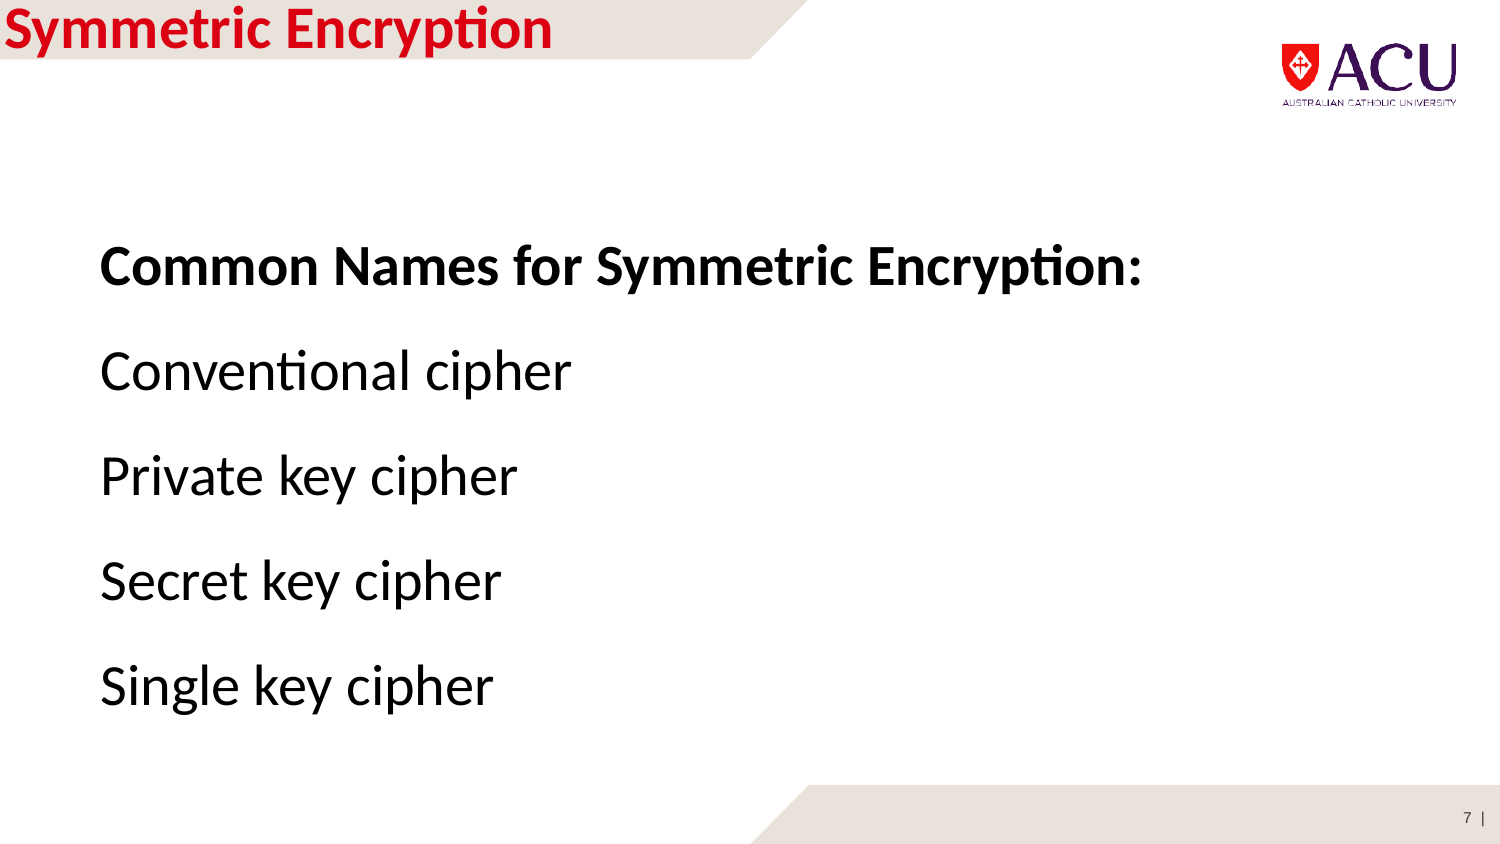

# Symmetric Encryption
Common Names for Symmetric Encryption:
Conventional cipher
Private key cipher
Secret key cipher
Single key cipher
7 |